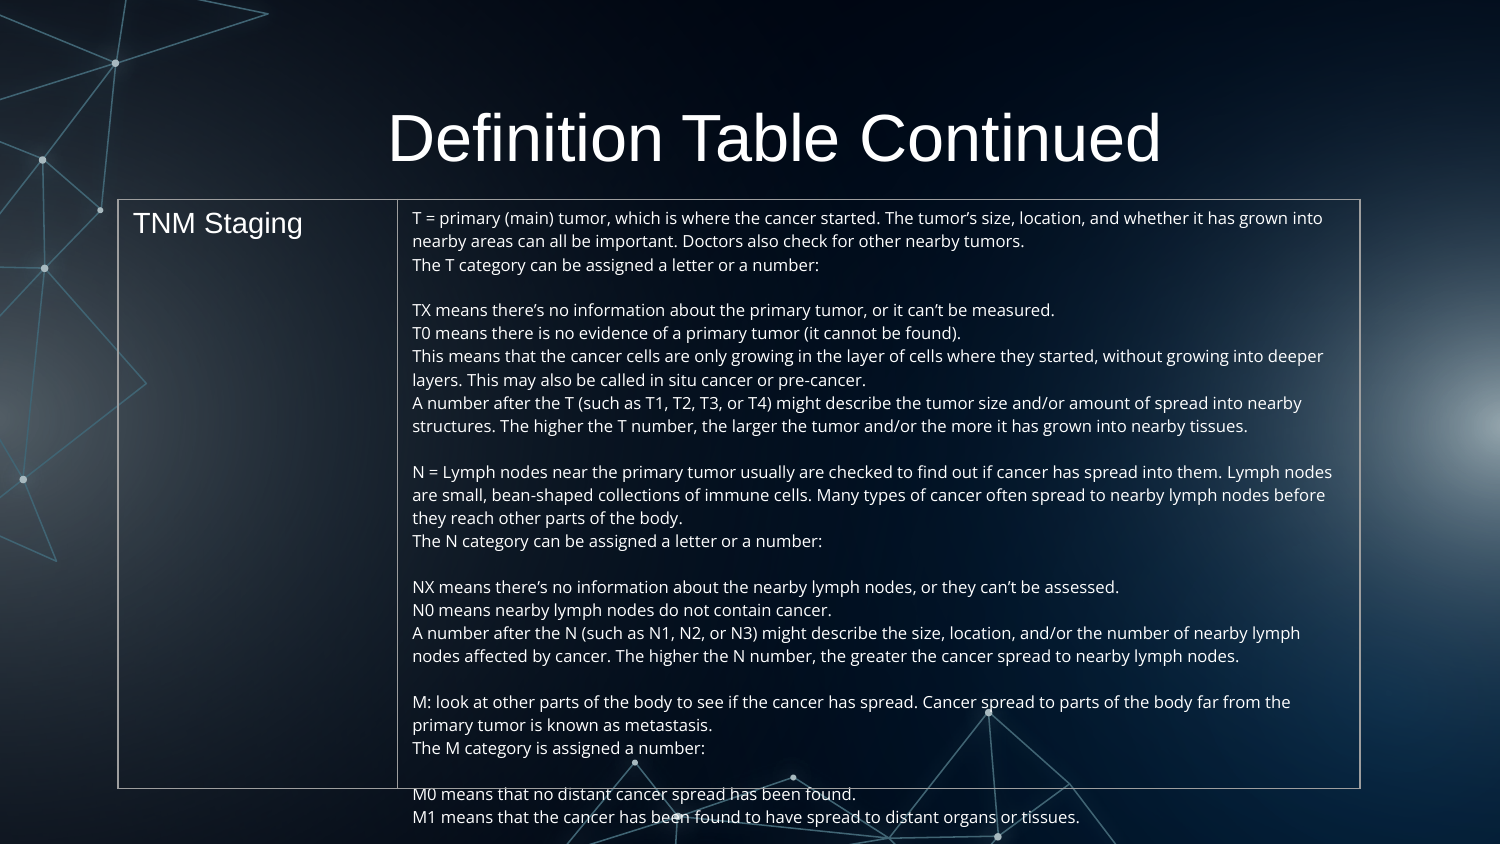

Definition Table Continued
| TNM Staging | T = primary (main) tumor, which is where the cancer started. The tumor’s size, location, and whether it has grown into nearby areas can all be important. Doctors also check for other nearby tumors. The T category can be assigned a letter or a number: TX means there’s no information about the primary tumor, or it can’t be measured. T0 means there is no evidence of a primary tumor (it cannot be found). This means that the cancer cells are only growing in the layer of cells where they started, without growing into deeper layers. This may also be called in situ cancer or pre-cancer. A number after the T (such as T1, T2, T3, or T4) might describe the tumor size and/or amount of spread into nearby structures. The higher the T number, the larger the tumor and/or the more it has grown into nearby tissues. N = Lymph nodes near the primary tumor usually are checked to find out if cancer has spread into them. Lymph nodes are small, bean-shaped collections of immune cells. Many types of cancer often spread to nearby lymph nodes before they reach other parts of the body. The N category can be assigned a letter or a number: NX means there’s no information about the nearby lymph nodes, or they can’t be assessed. N0 means nearby lymph nodes do not contain cancer. A number after the N (such as N1, N2, or N3) might describe the size, location, and/or the number of nearby lymph nodes affected by cancer. The higher the N number, the greater the cancer spread to nearby lymph nodes. M: look at other parts of the body to see if the cancer has spread. Cancer spread to parts of the body far from the primary tumor is known as metastasis. The M category is assigned a number: M0 means that no distant cancer spread has been found. M1 means that the cancer has been found to have spread to distant organs or tissues. |
| --- | --- |